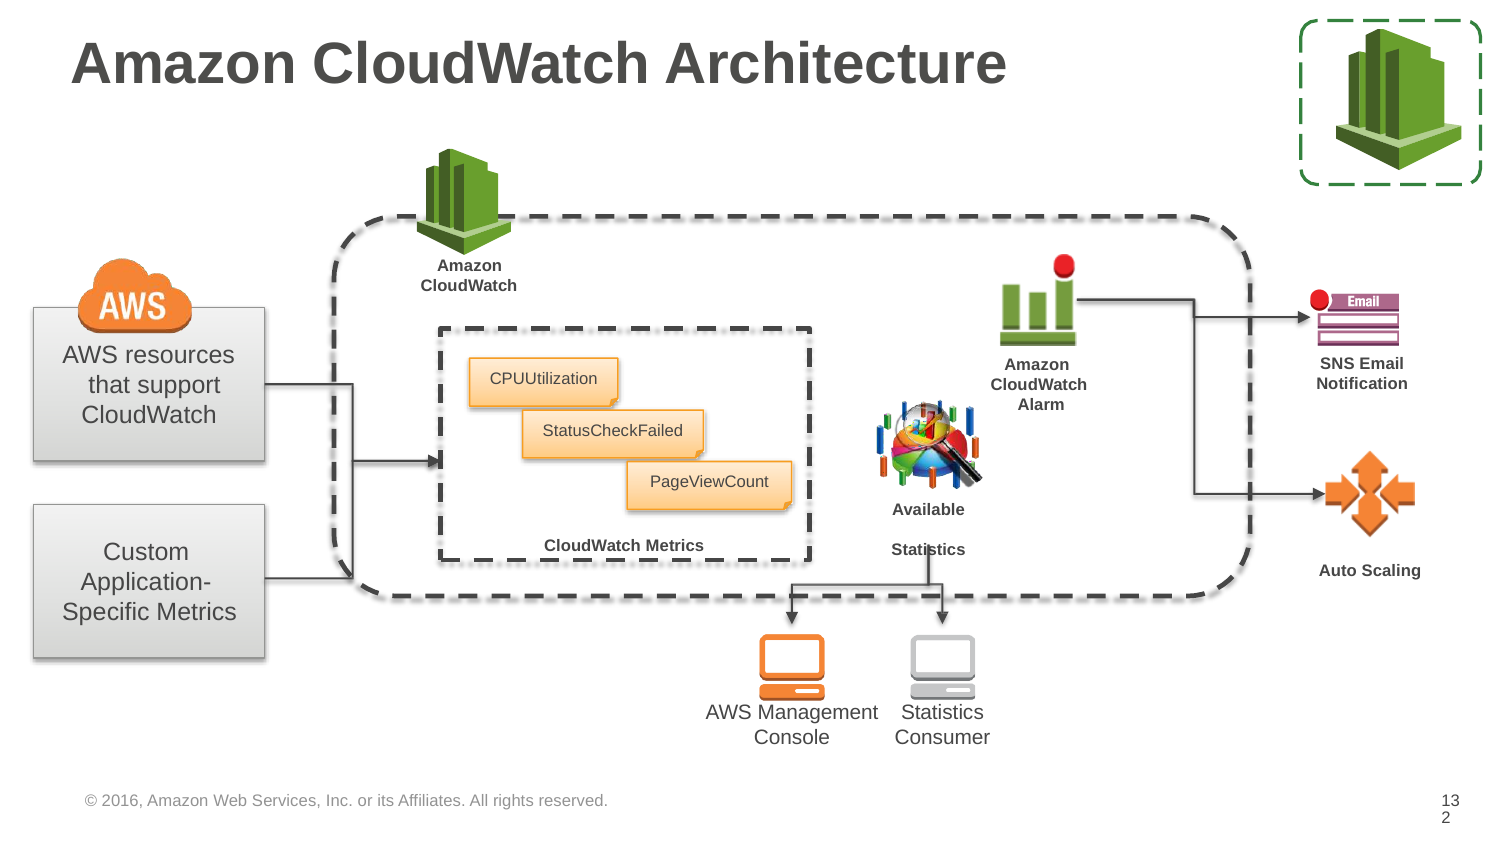

# Amazon CloudWatch Architecture

Amazon  CloudWatch

AWS resources  that support  CloudWatch
SNS Email  Notification
Amazon  CloudWatch  Alarm

CPUUtilization

StatusCheckFailed

PageViewCount
Available  Statistics

CloudWatch Metrics
Custom  Application-  Specific Metrics
Auto Scaling

AWS Management
Console
Statistics
Consumer
© 2016, Amazon Web Services, Inc. or its Affiliates. All rights reserved.
132